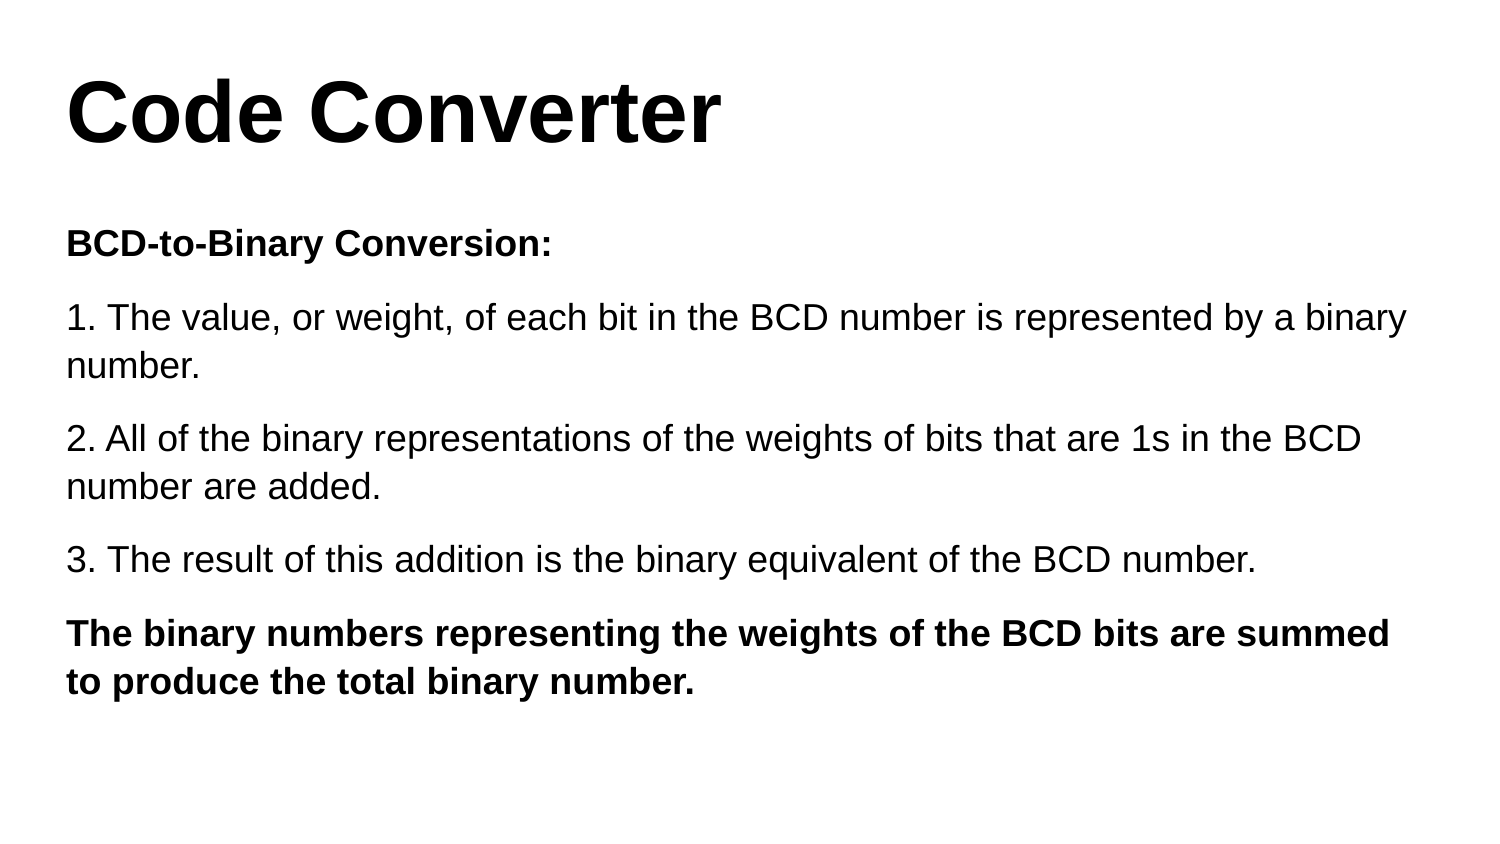

# Code Converter
BCD-to-Binary Conversion:
1. The value, or weight, of each bit in the BCD number is represented by a binary number.
2. All of the binary representations of the weights of bits that are 1s in the BCD number are added.
3. The result of this addition is the binary equivalent of the BCD number.
The binary numbers representing the weights of the BCD bits are summed to produce the total binary number.